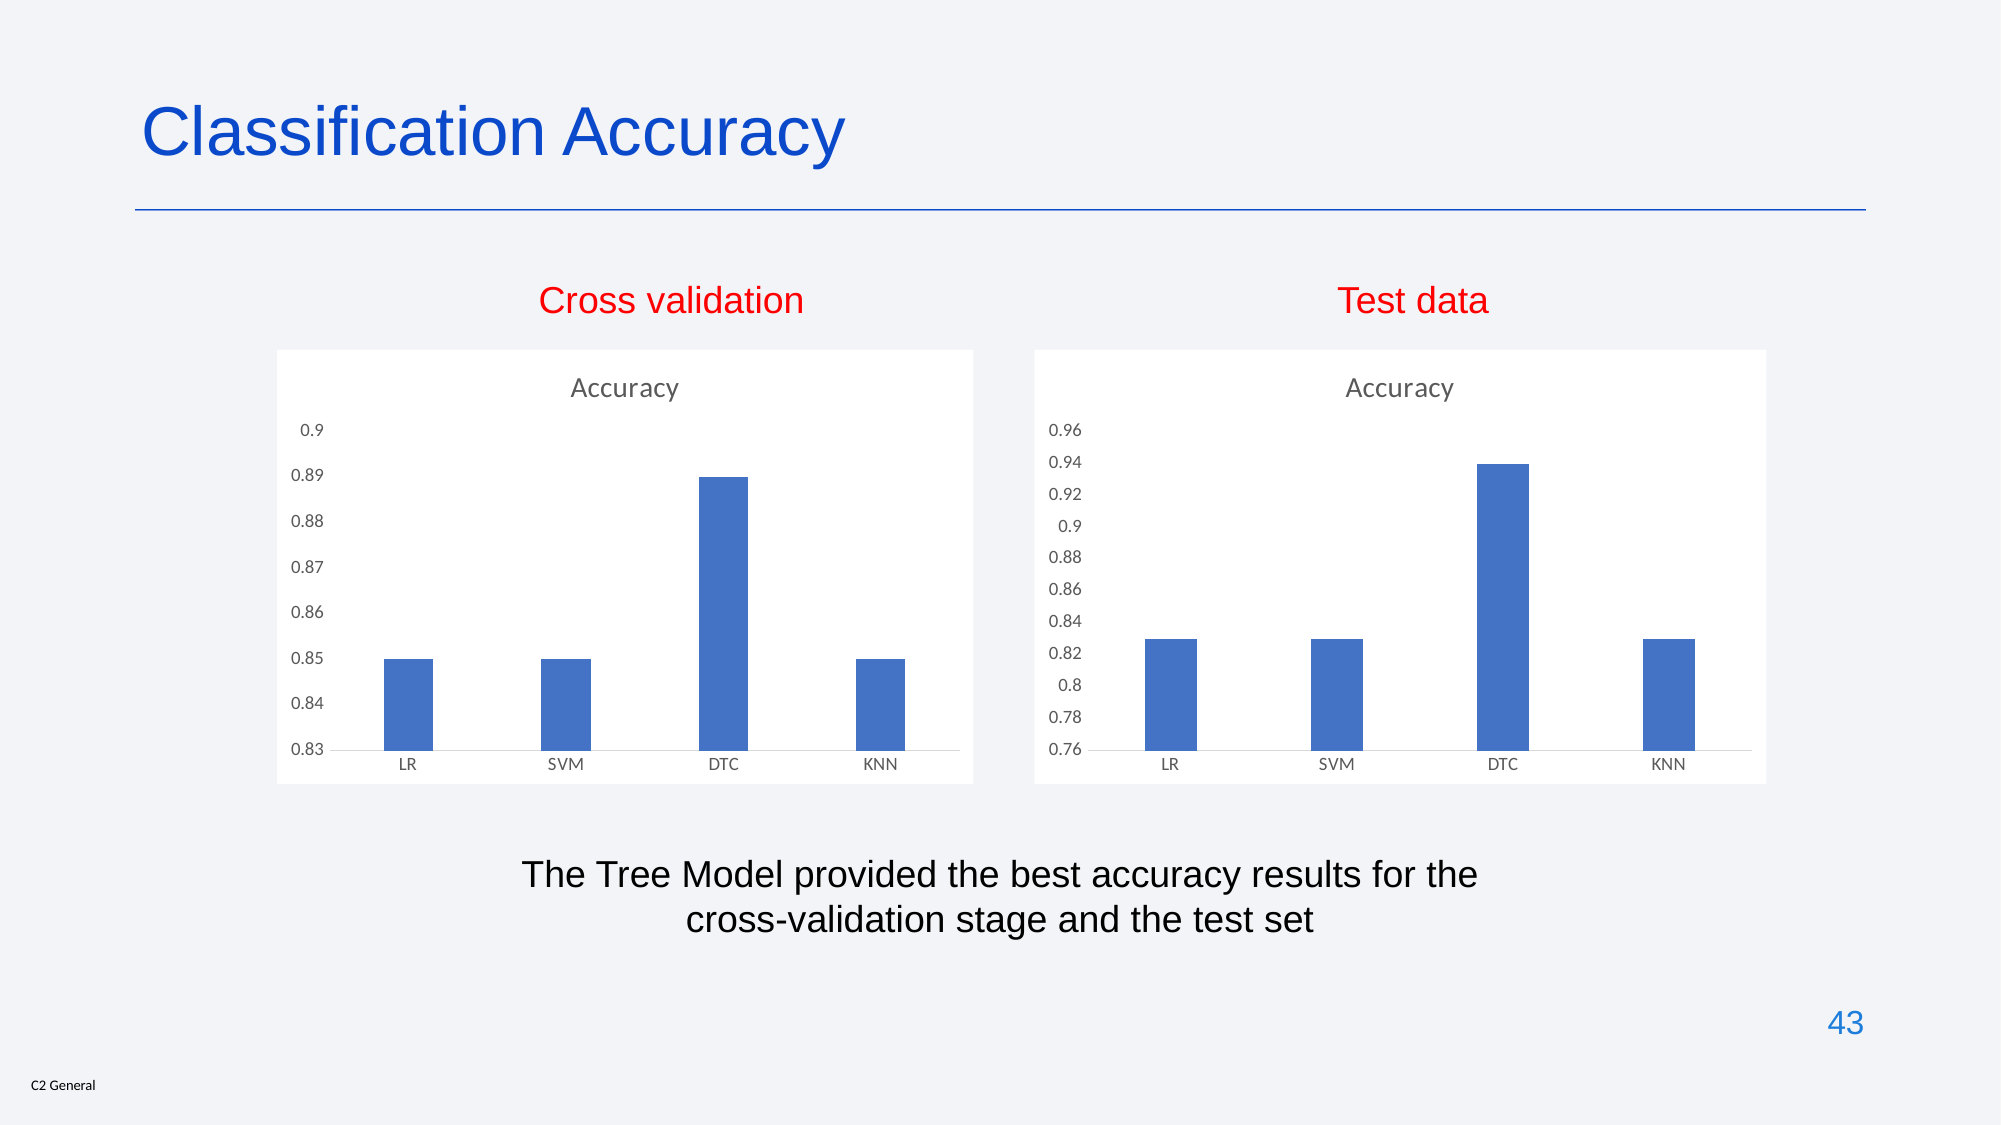

Classification Accuracy
Cross validation
Test data

### Chart:

| Category | Accuracy |
|---|---|
| LR | 0.85 |
| SVM | 0.85 |
| DTC | 0.89 |
| KNN | 0.85 |

### Chart:

| Category | Accuracy |
|---|---|
| LR | 0.83 |
| SVM | 0.83 |
| DTC | 0.94 |
| KNN | 0.83 |
The Tree Model provided the best accuracy results for the cross-validation stage and the test set
43